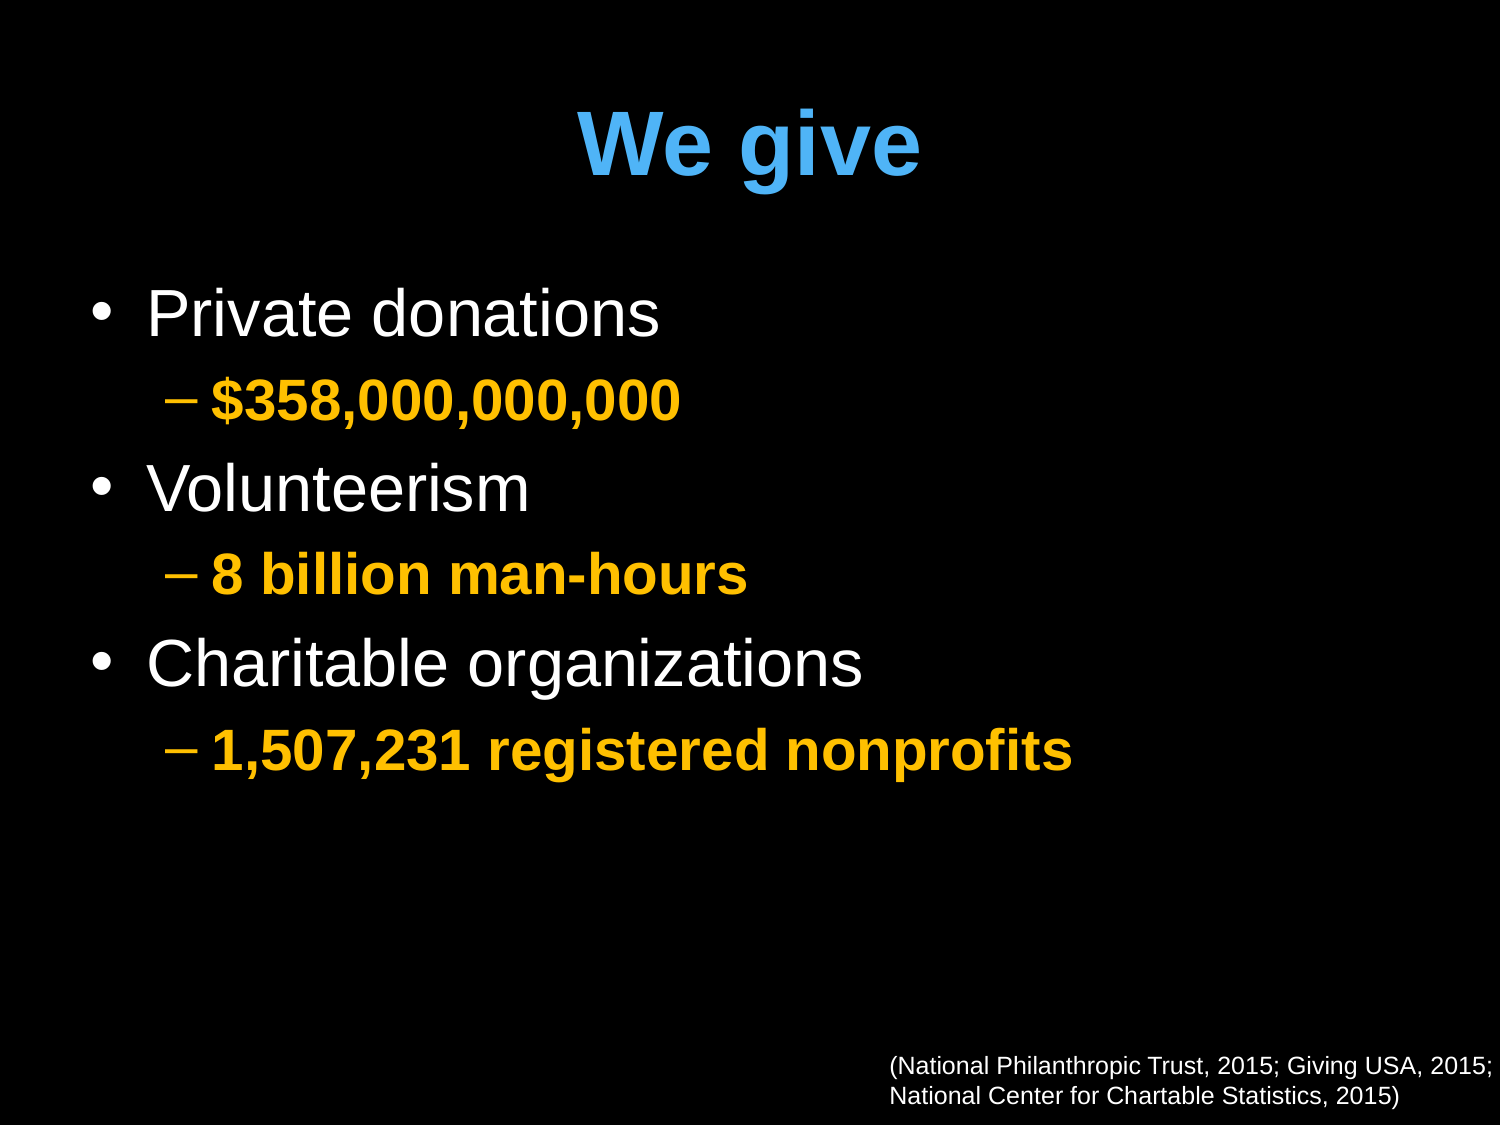

# We give
Private donations
$358,000,000,000
Volunteerism
8 billion man-hours
Charitable organizations
1,507,231 registered nonprofits
(National Philanthropic Trust, 2015; Giving USA, 2015;
National Center for Chartable Statistics, 2015)